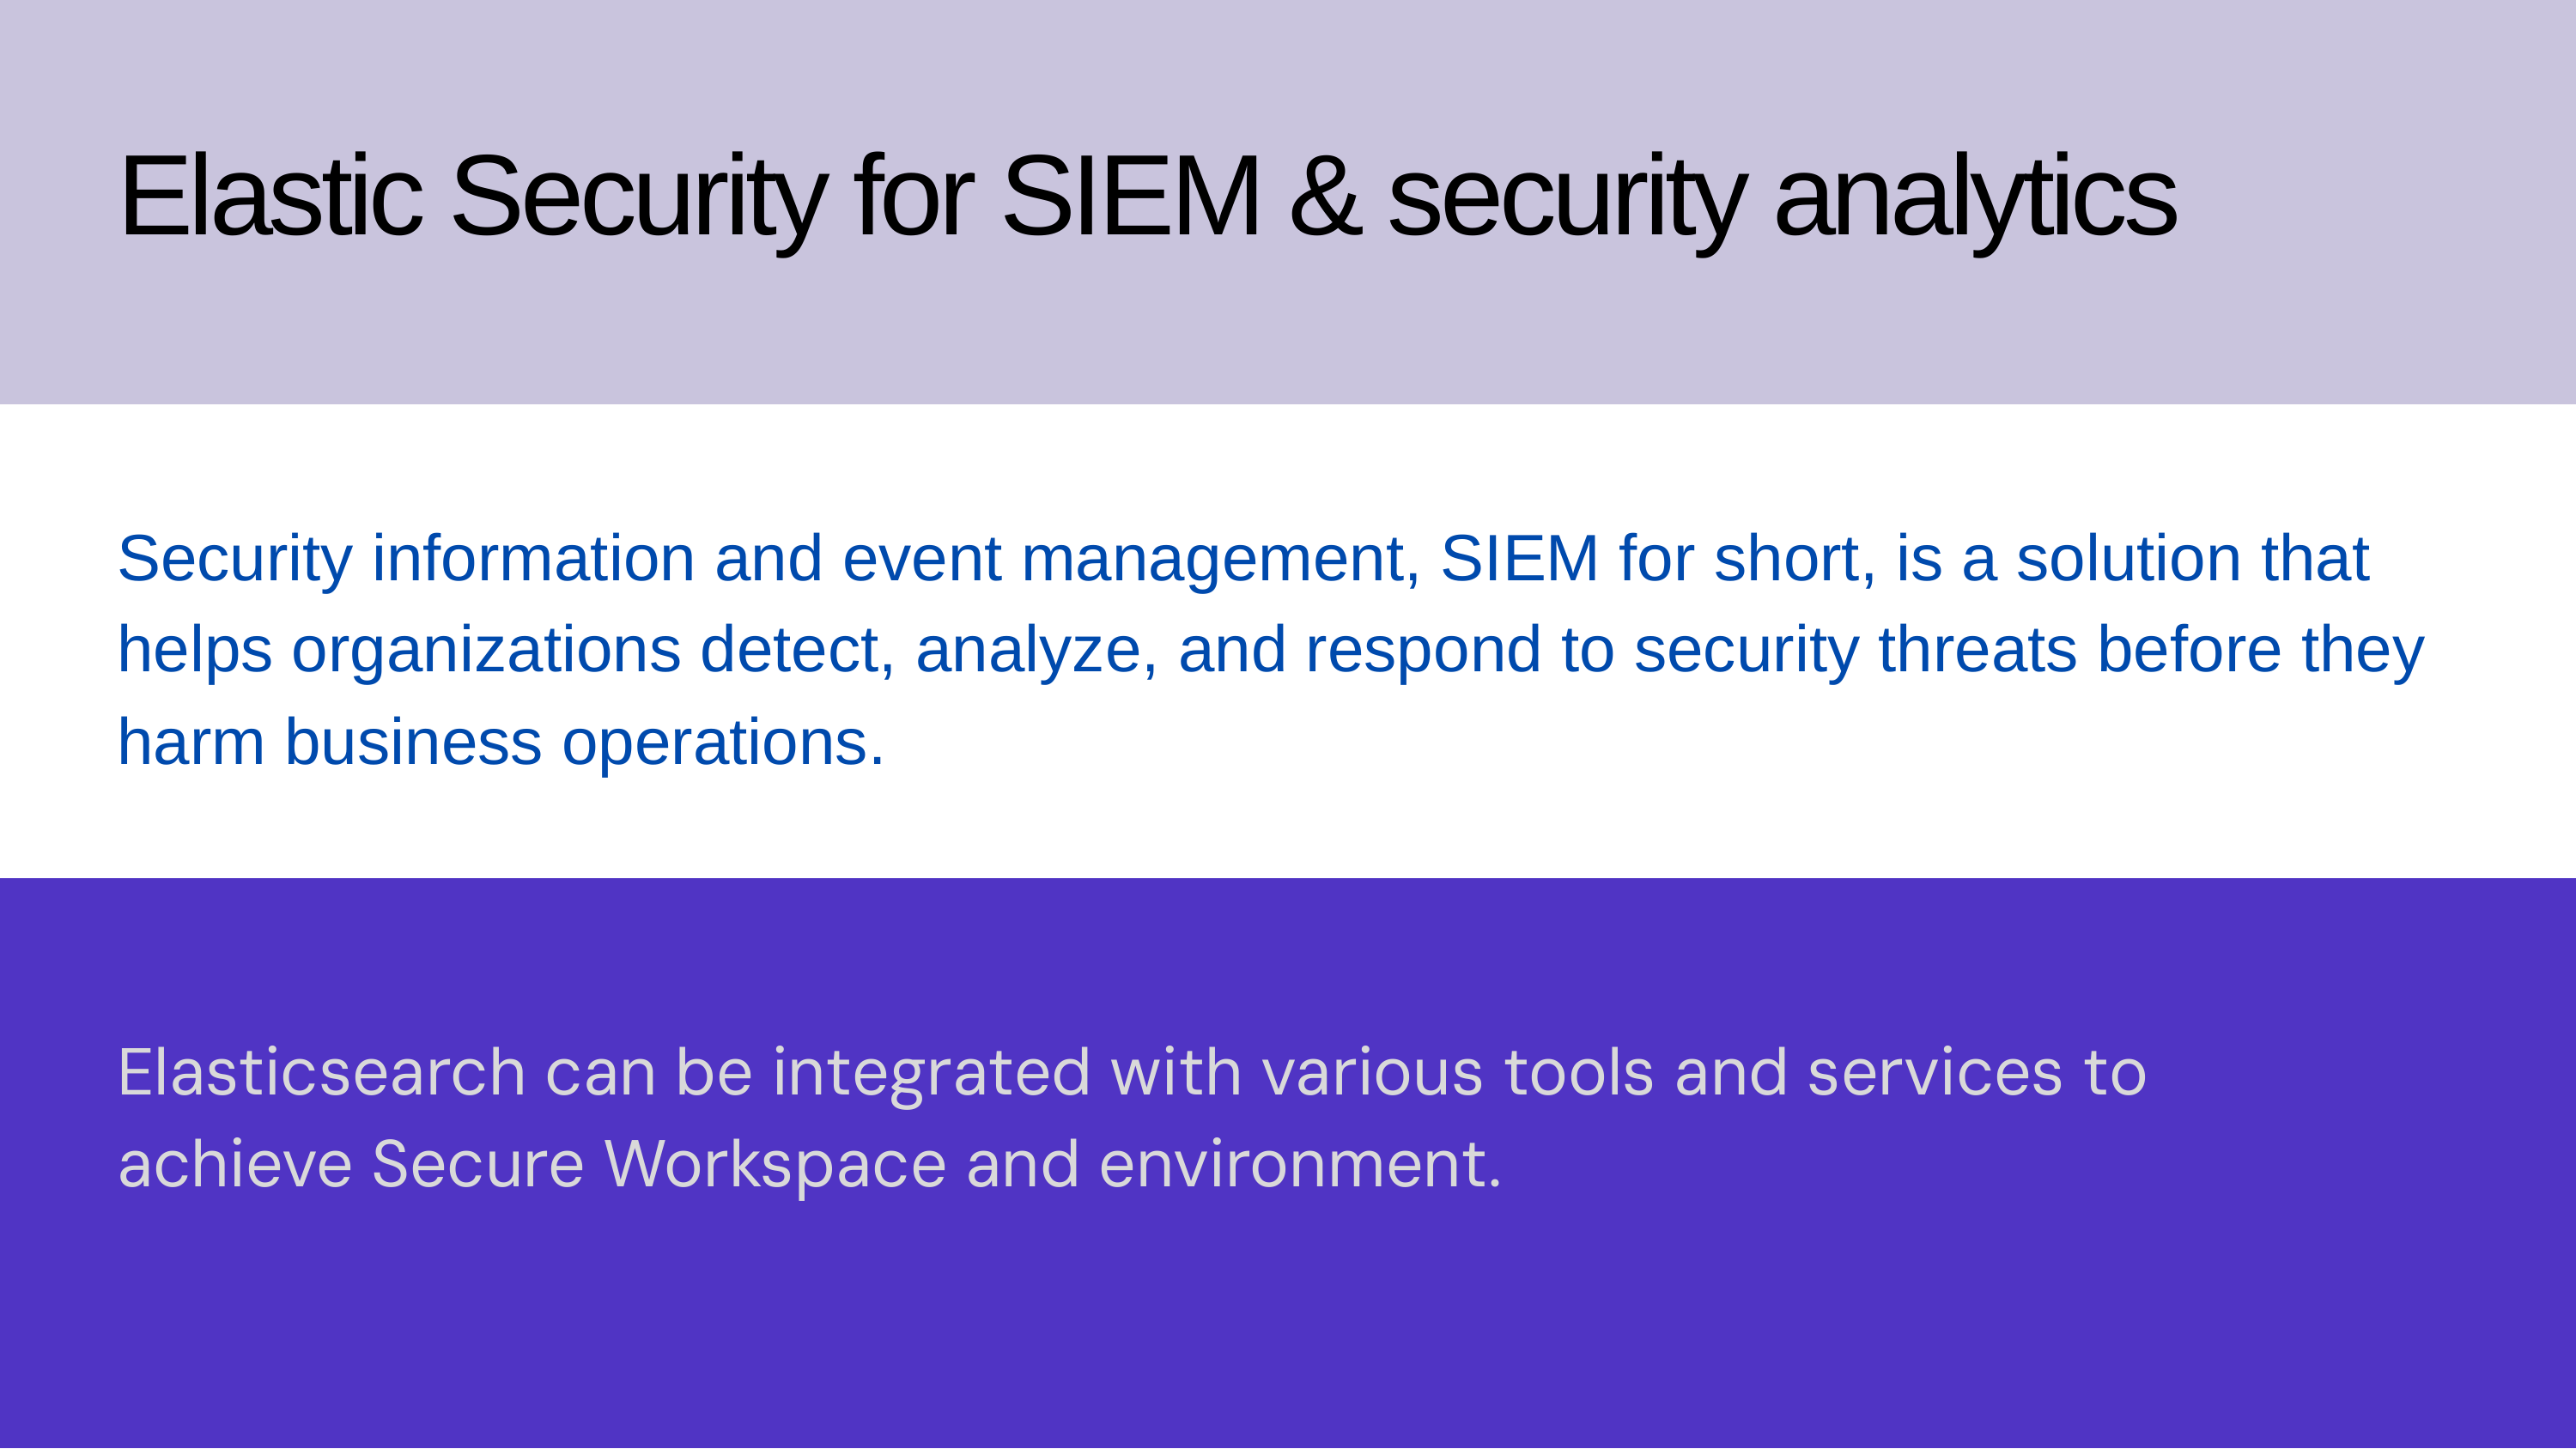

Elastic Security for SIEM & security analytics
Security information and event management, SIEM for short, is a solution that helps organizations detect, analyze, and respond to security threats before they harm business operations.

Elasticsearch can be integrated with various tools and services to achieve Secure Workspace and environment.